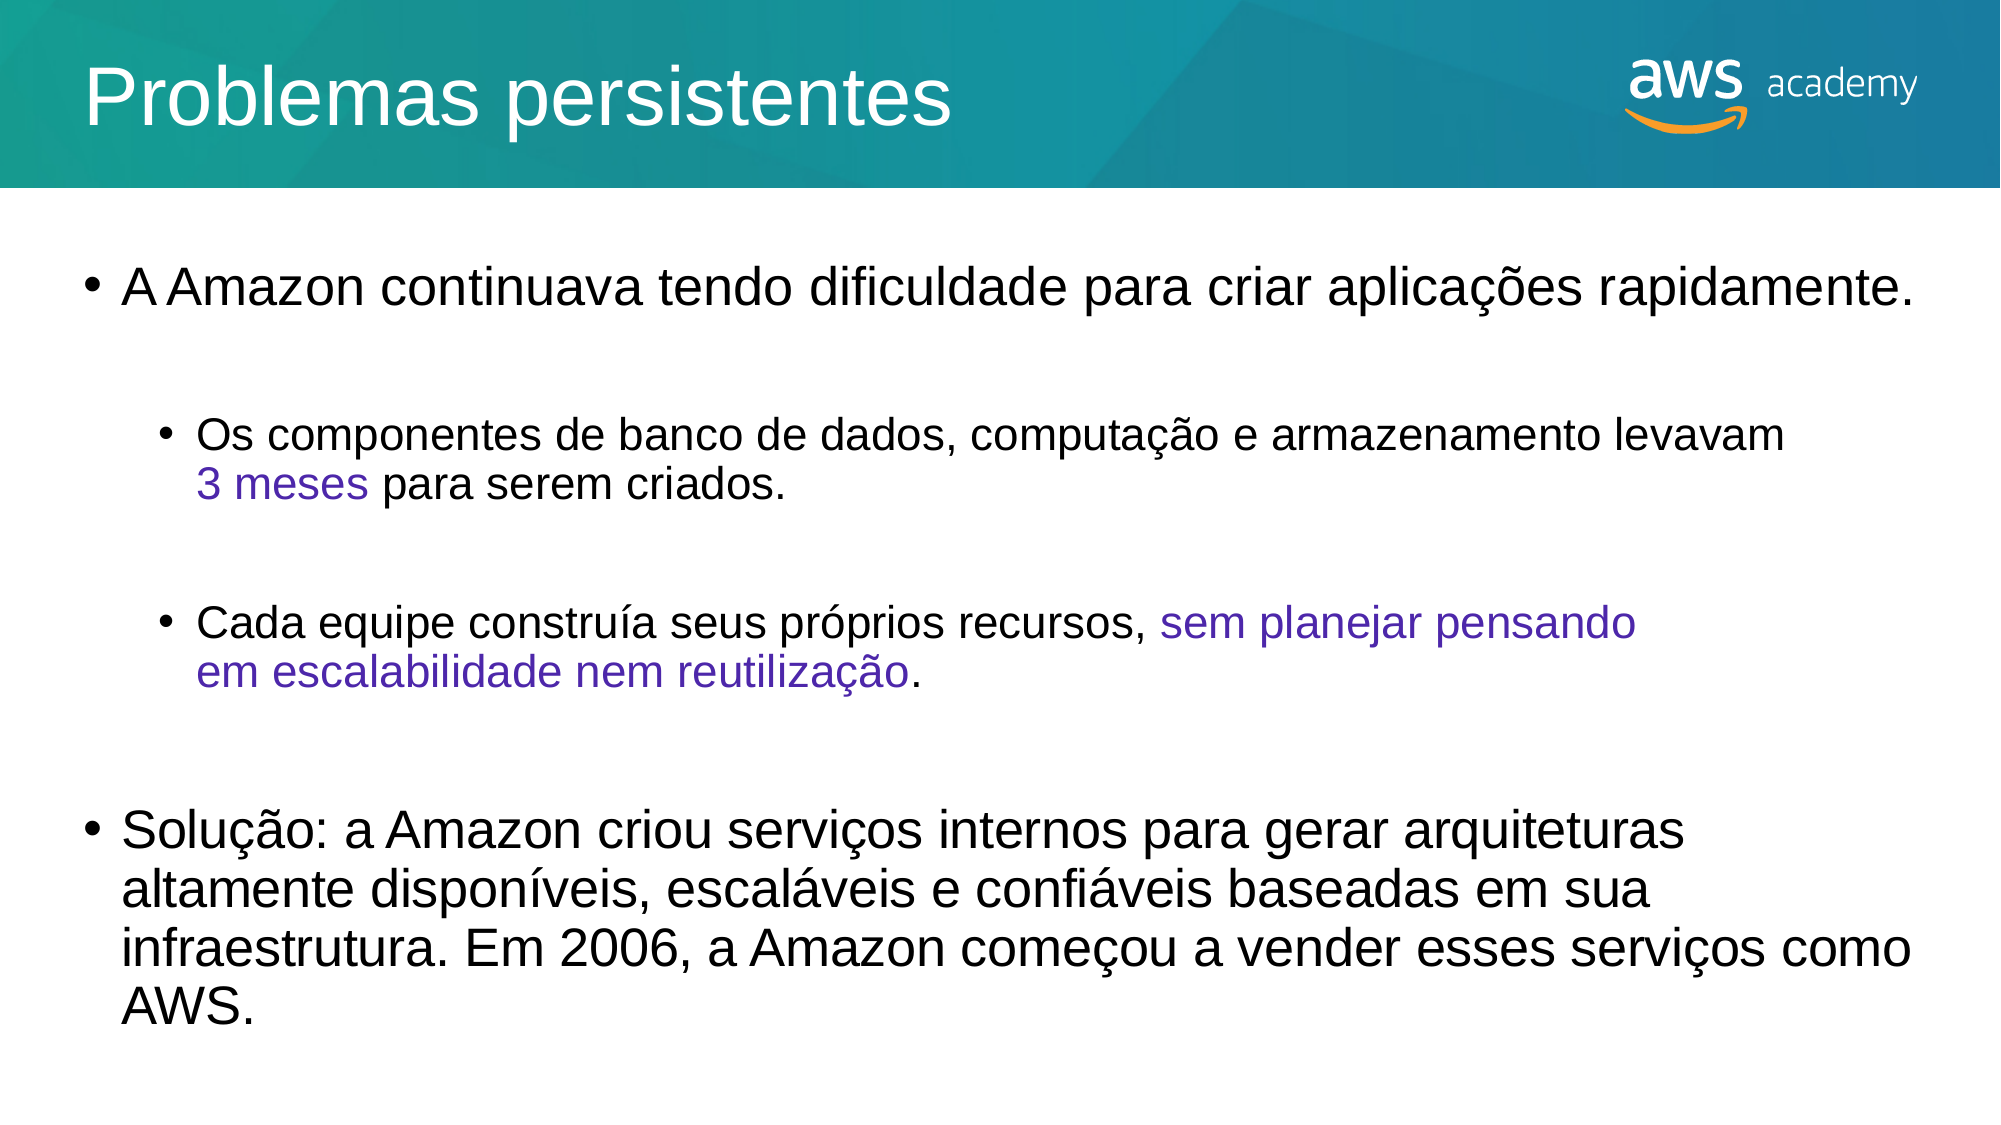

# Problemas persistentes
A Amazon continuava tendo dificuldade para criar aplicações rapidamente.

Os componentes de banco de dados, computação e armazenamento levavam 3 meses para serem criados.

Cada equipe construía seus próprios recursos, sem planejar pensando em escalabilidade nem reutilização.

Solução: a Amazon criou serviços internos para gerar arquiteturas altamente disponíveis, escaláveis e confiáveis baseadas em sua infraestrutura. Em 2006, a Amazon começou a vender esses serviços como AWS.